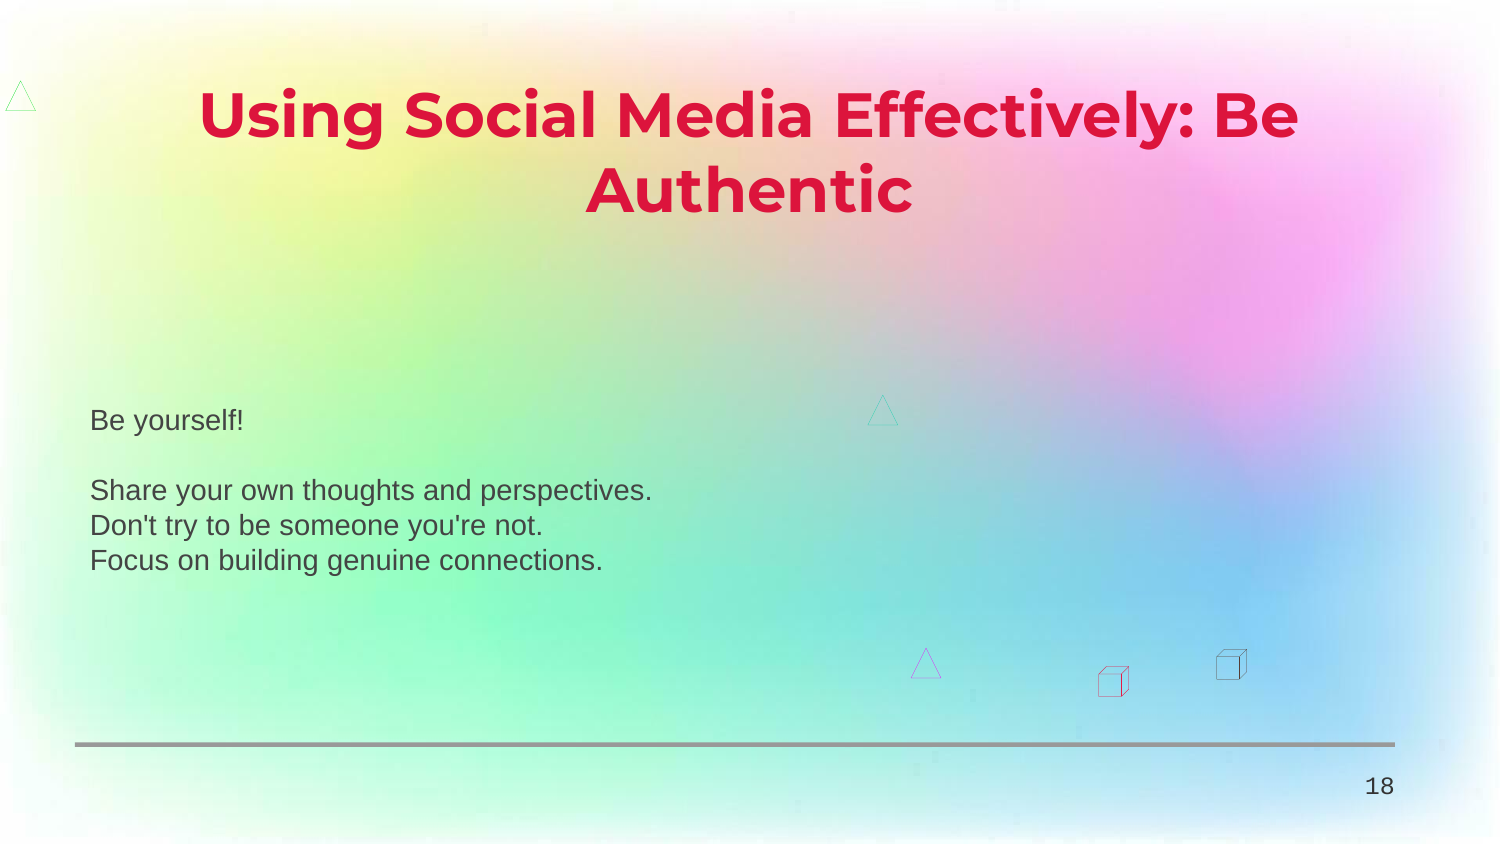

Using Social Media Effectively: Be Authentic

Be yourself!

Share your own thoughts and perspectives.
Don't try to be someone you're not.
Focus on building genuine connections.

18